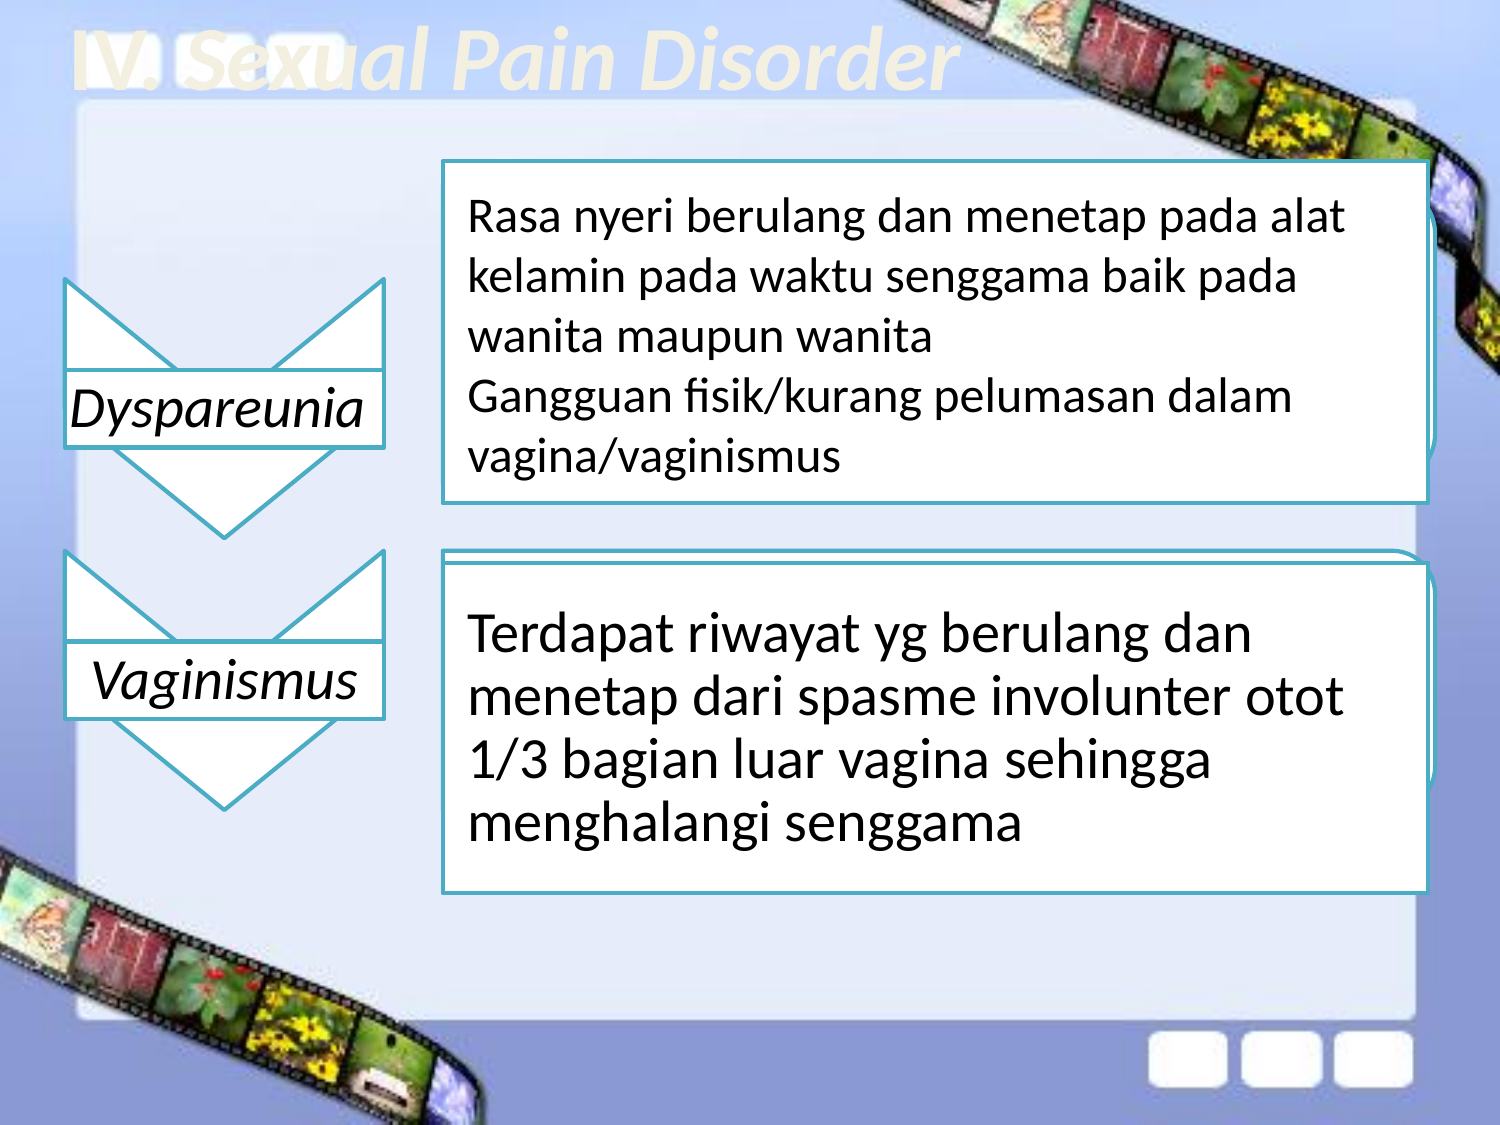

# IV. Sexual Pain Disorder

Rasa nyeri berulang dan menetap pada alat kelamin pada waktu senggama baik pada wanita maupun wanita
Gangguan fisik/kurang pelumasan dalam vagina/vaginismus

Dyspareunia

Vaginismus

Terdapat riwayat yg berulang dan menetap dari spasme involunter otot 1/3 bagian luar vagina sehingga menghalangi senggama